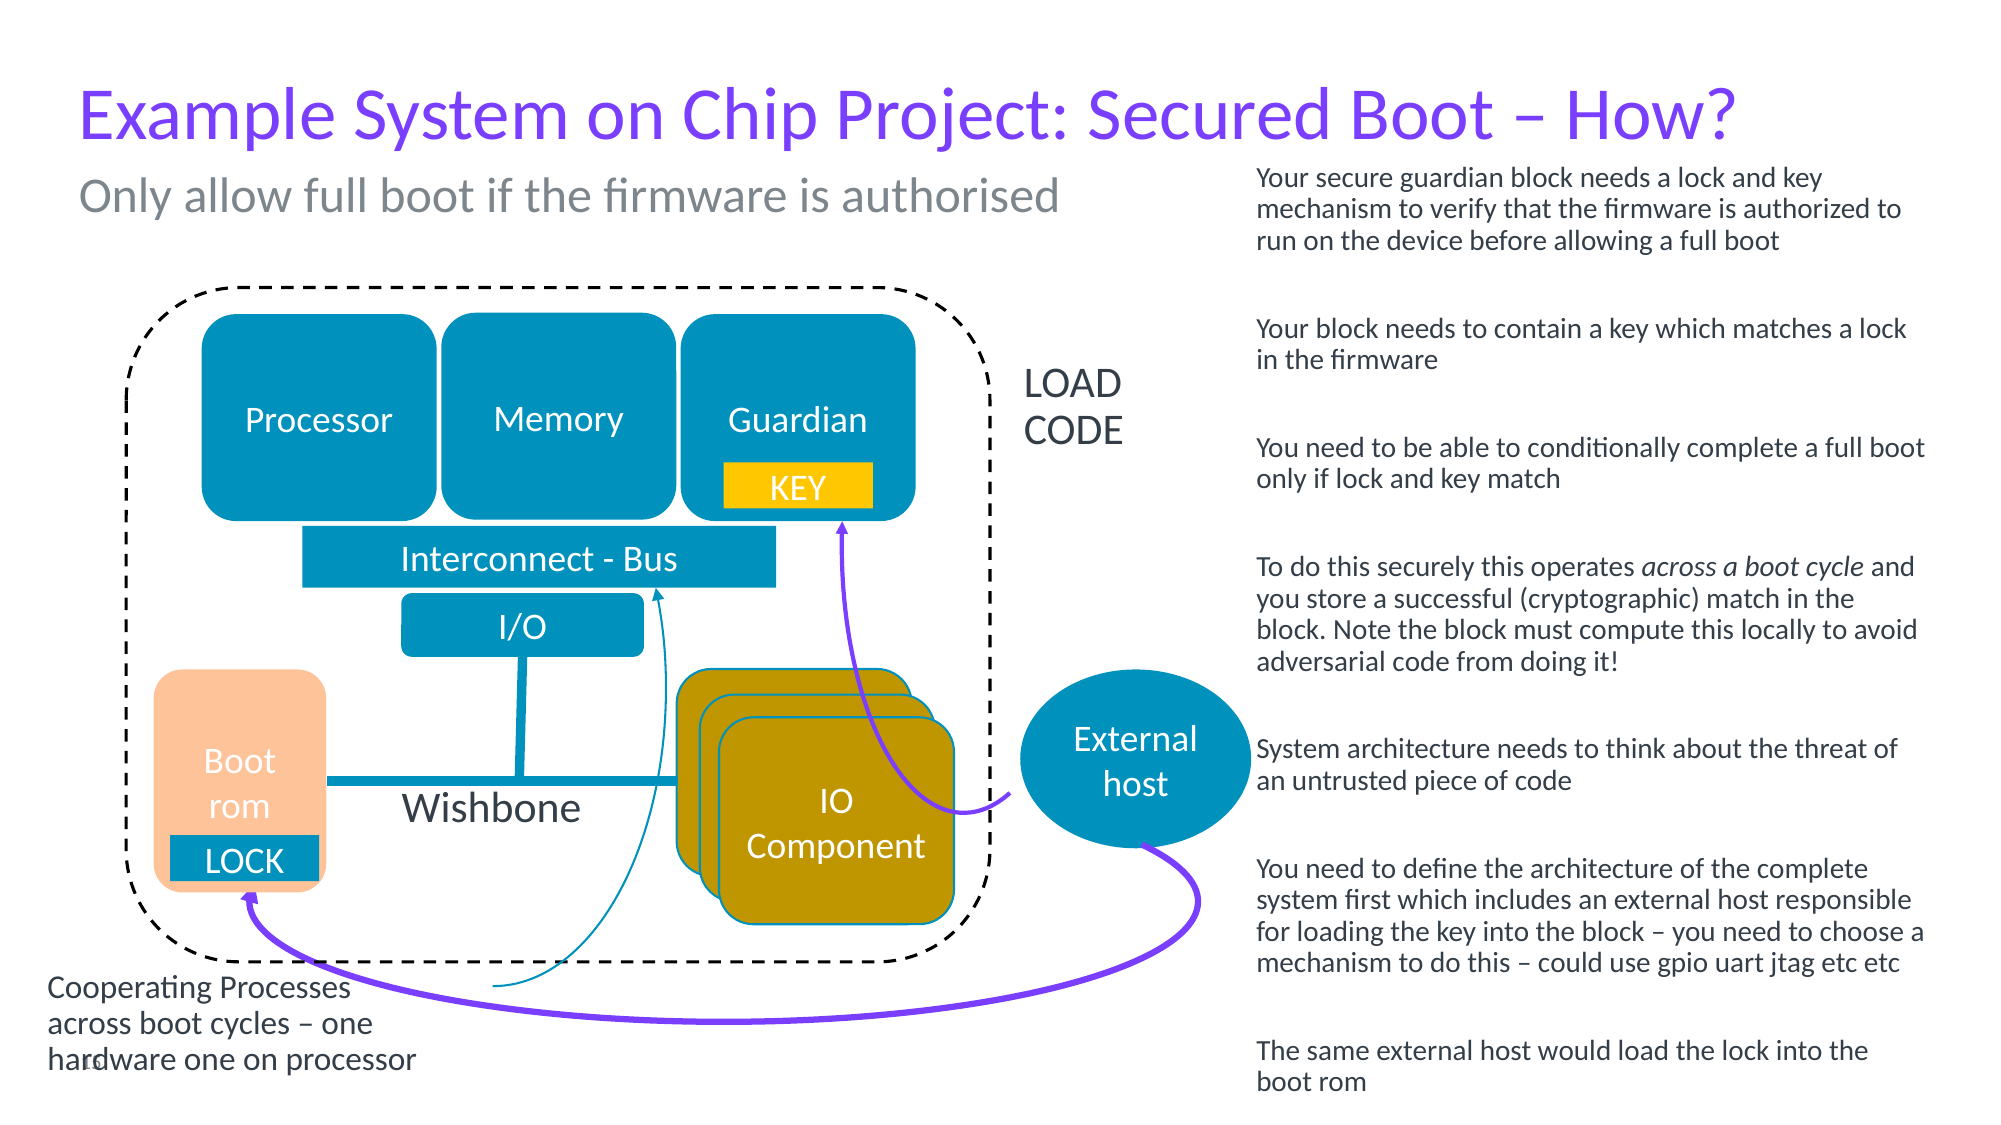

# Example System on Chip Project: Secured Boot – How?
Your secure guardian block needs a lock and key mechanism to verify that the firmware is authorized to run on the device before allowing a full boot

Your block needs to contain a key which matches a lock in the firmware

You need to be able to conditionally complete a full boot only if lock and key match

To do this securely this operates across a boot cycle and you store a successful (cryptographic) match in the block. Note the block must compute this locally to avoid adversarial code from doing it!

System architecture needs to think about the threat of an untrusted piece of code

You need to define the architecture of the complete system first which includes an external host responsible for loading the key into the block – you need to choose a mechanism to do this – could use gpio uart jtag etc etc

The same external host would load the lock into the boot rom
Only allow full boot if the firmware is authorised

Memory
Processor
Interconnect - Bus
I/O
IO Component
Guardian
LOAD CODE

KEY
Boot rom
External host
IO Component
IO Component

Wishbone
LOCK
Cooperating Processes across boot cycles – one hardware one on processor